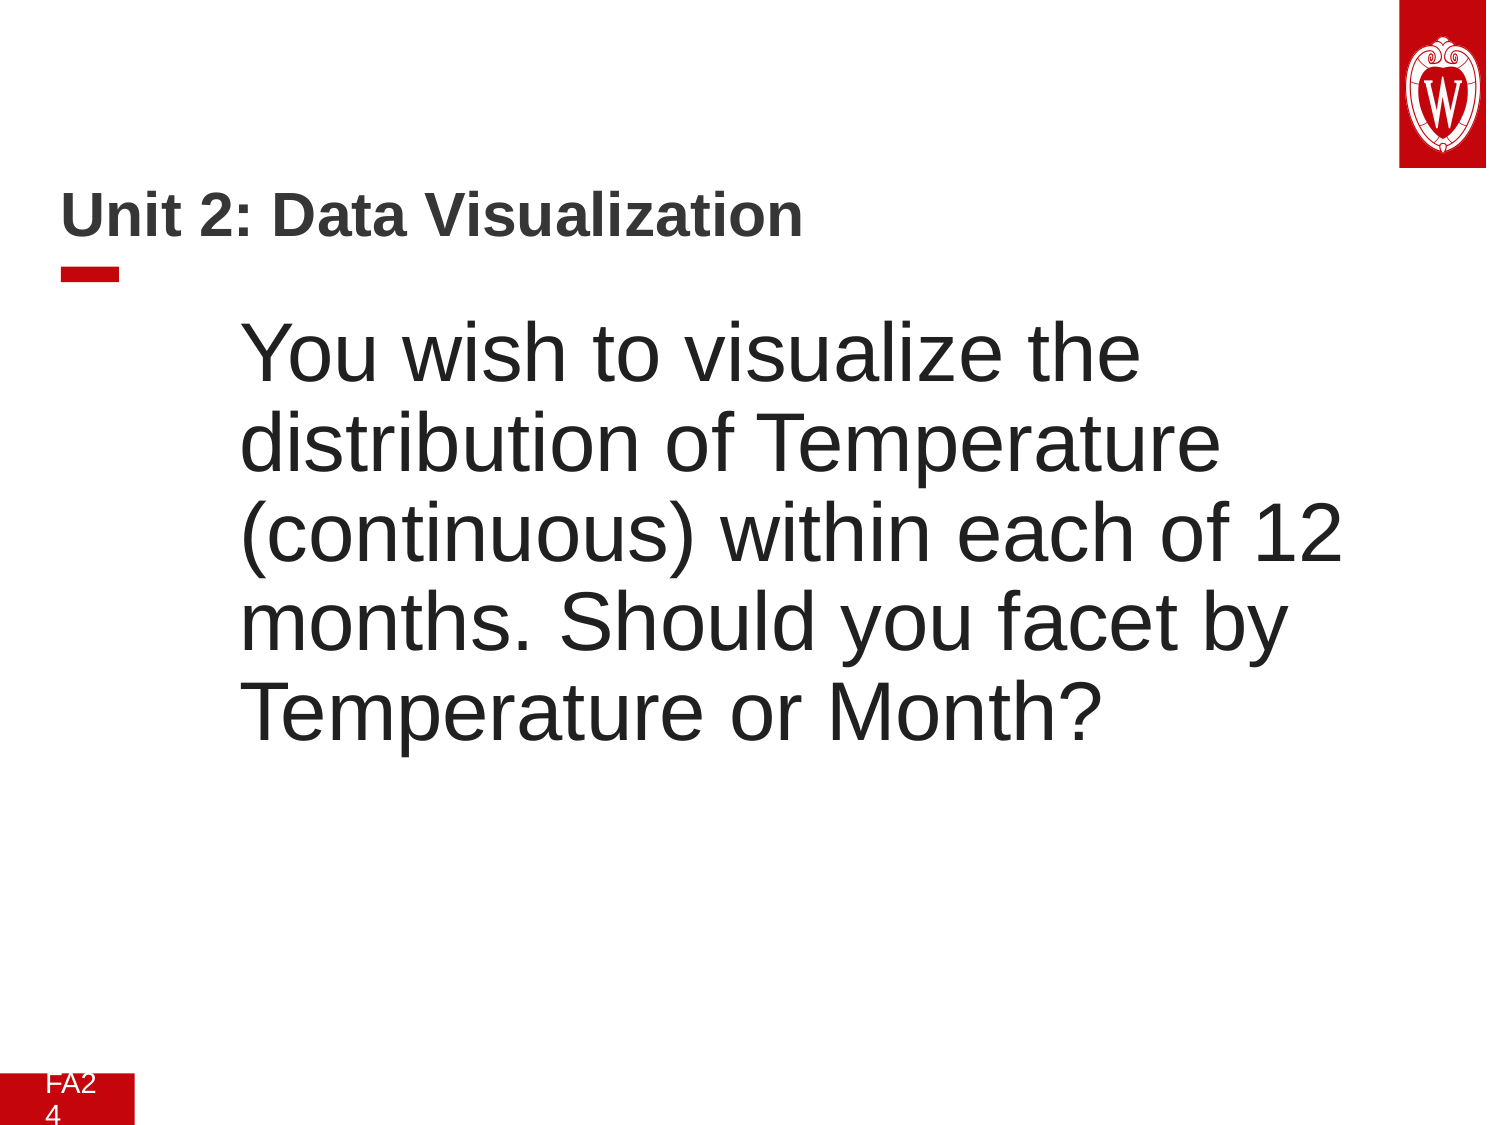

# Unit 2: Data Visualization
You wish to visualize the distribution of Temperature (continuous) within each of 12 months. Should you facet by Temperature or Month?
FA24